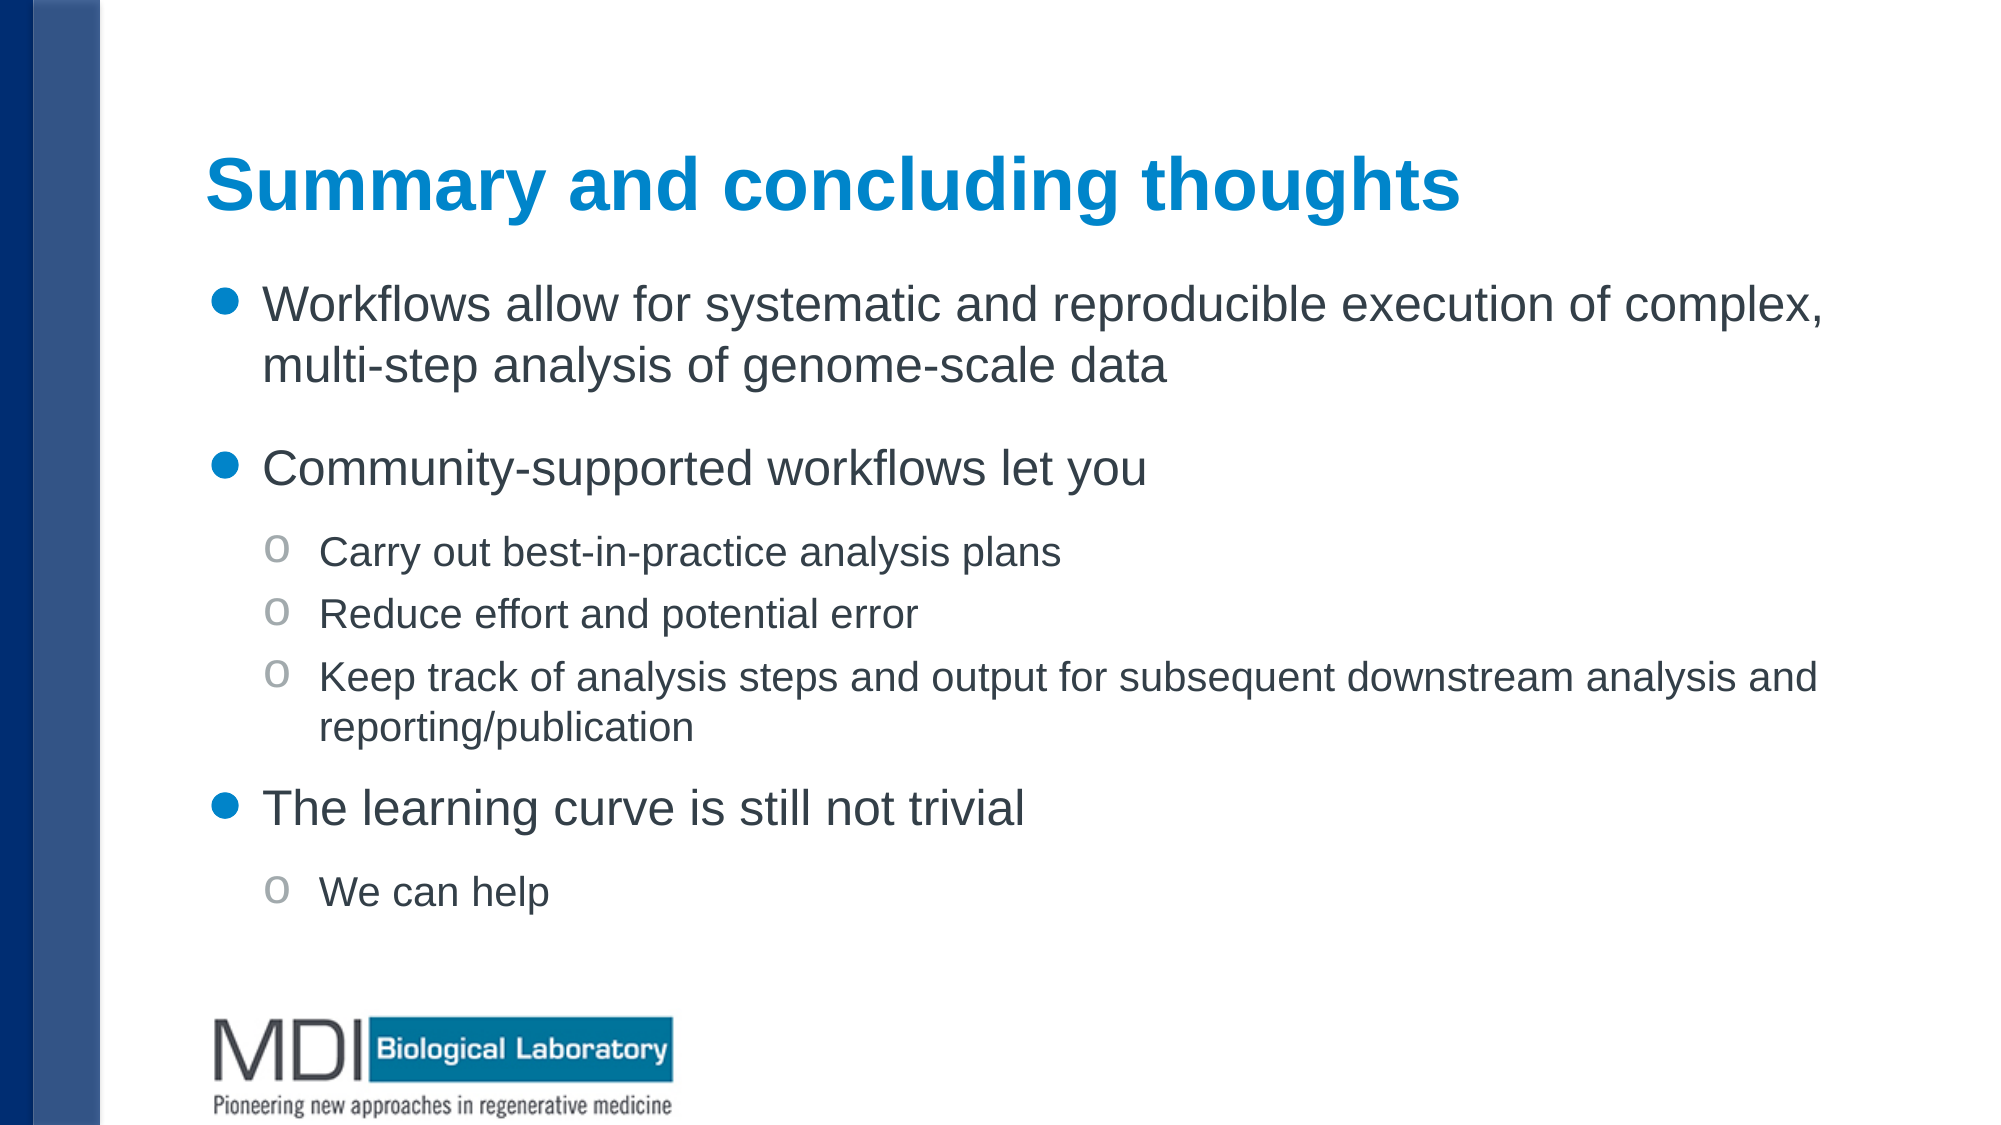

# Summary and concluding thoughts
Workflows allow for systematic and reproducible execution of complex, multi-step analysis of genome-scale data
Community-supported workflows let you
Carry out best-in-practice analysis plans
Reduce effort and potential error
Keep track of analysis steps and output for subsequent downstream analysis and reporting/publication
The learning curve is still not trivial
We can help